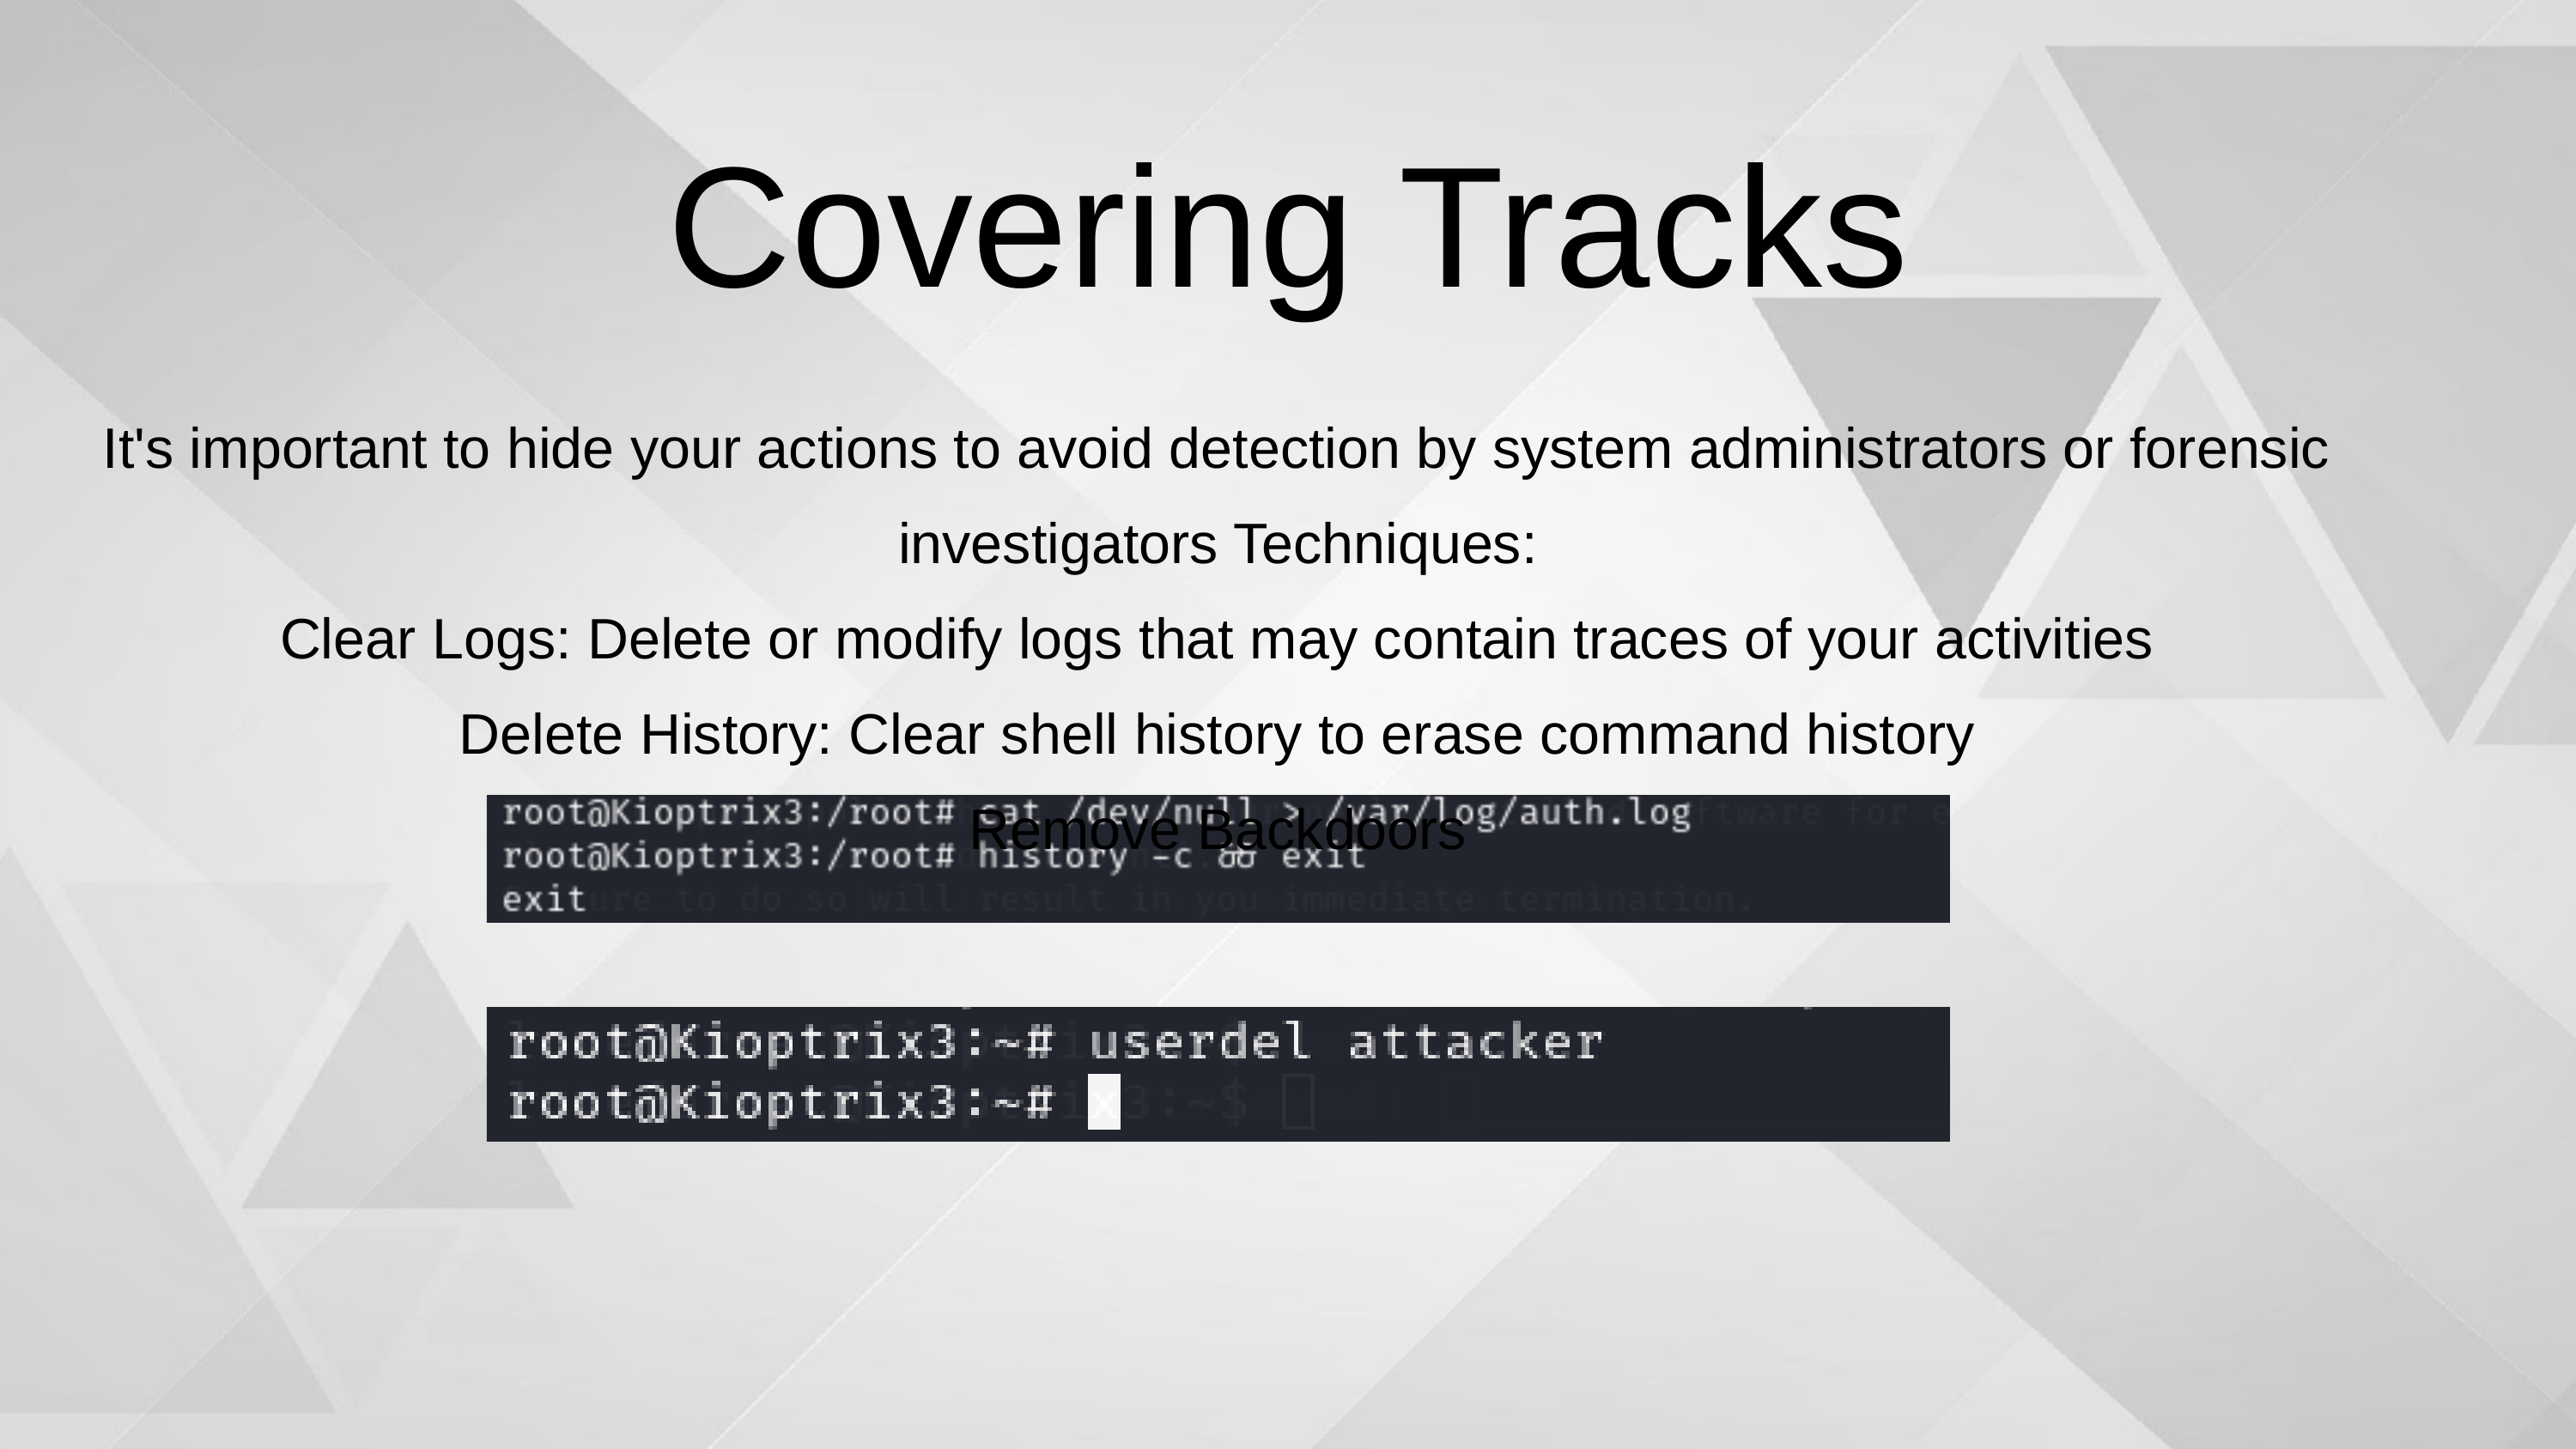

Covering Tracks
It's important to hide your actions to avoid detection by system administrators or forensic investigators Techniques:
Clear Logs: Delete or modify logs that may contain traces of your activities
Delete History: Clear shell history to erase command history
Remove Backdoors